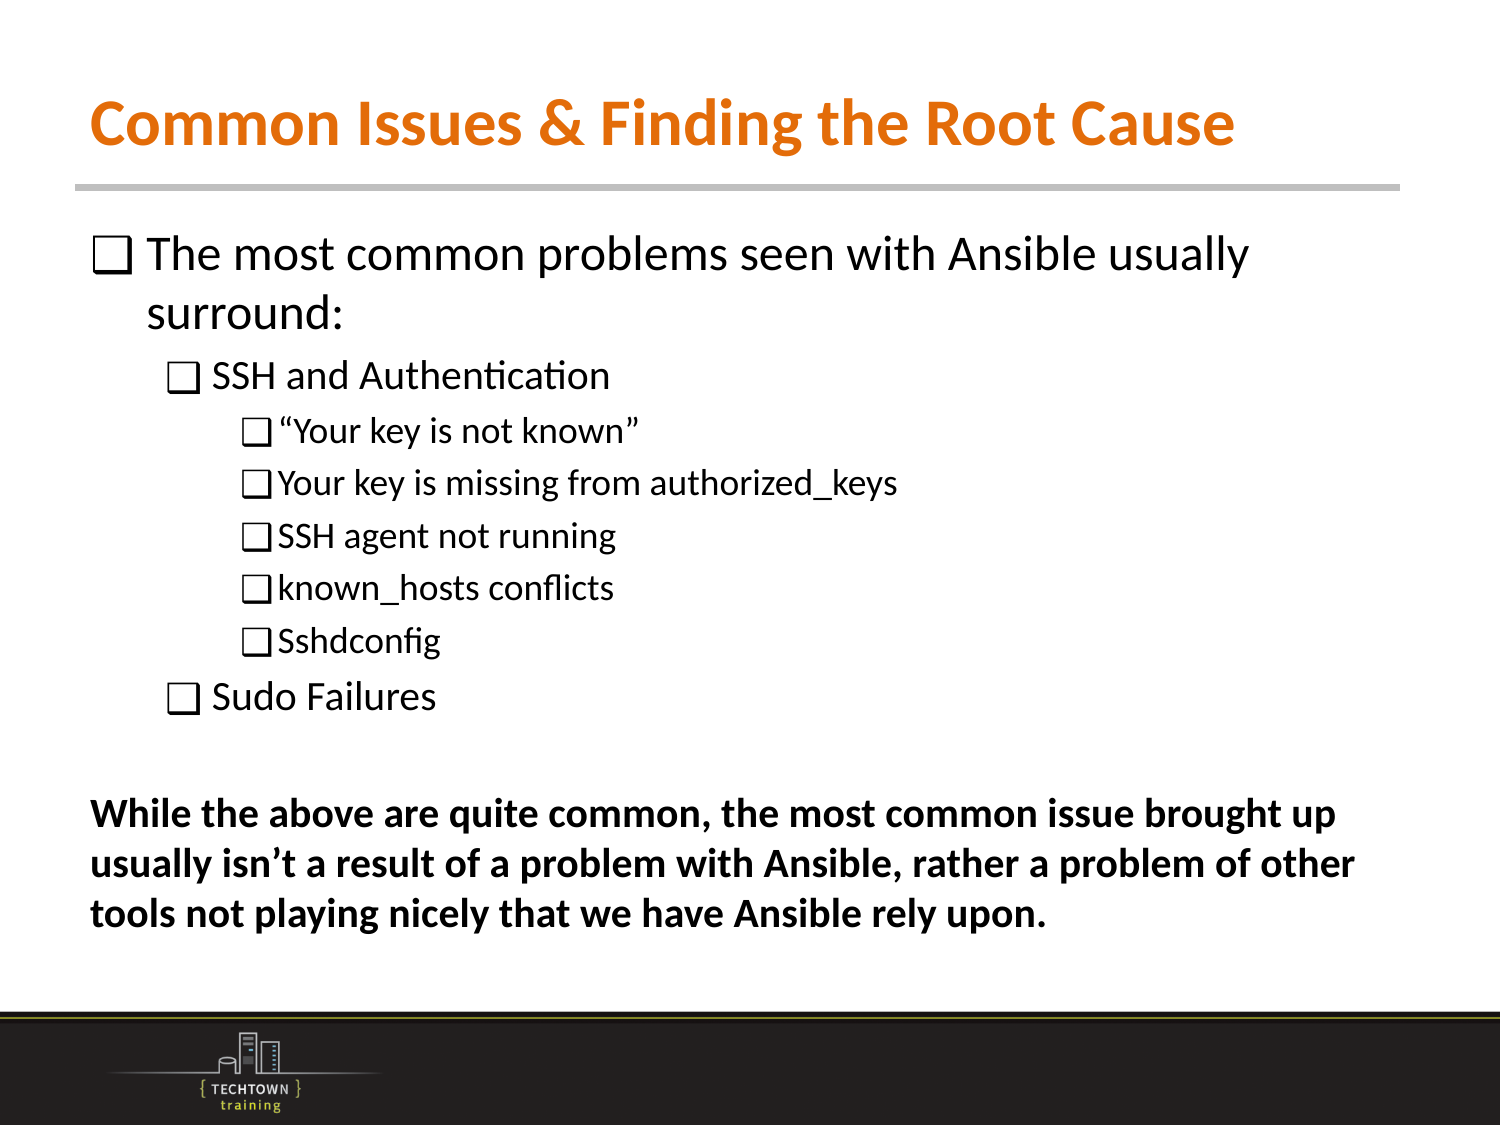

# Common Issues & Finding the Root Cause
The most common problems seen with Ansible usually surround:
SSH and Authentication
“Your key is not known”
Your key is missing from authorized_keys
SSH agent not running
known_hosts conflicts
Sshdconfig
Sudo Failures

While the above are quite common, the most common issue brought up usually isn’t a result of a problem with Ansible, rather a problem of other tools not playing nicely that we have Ansible rely upon.